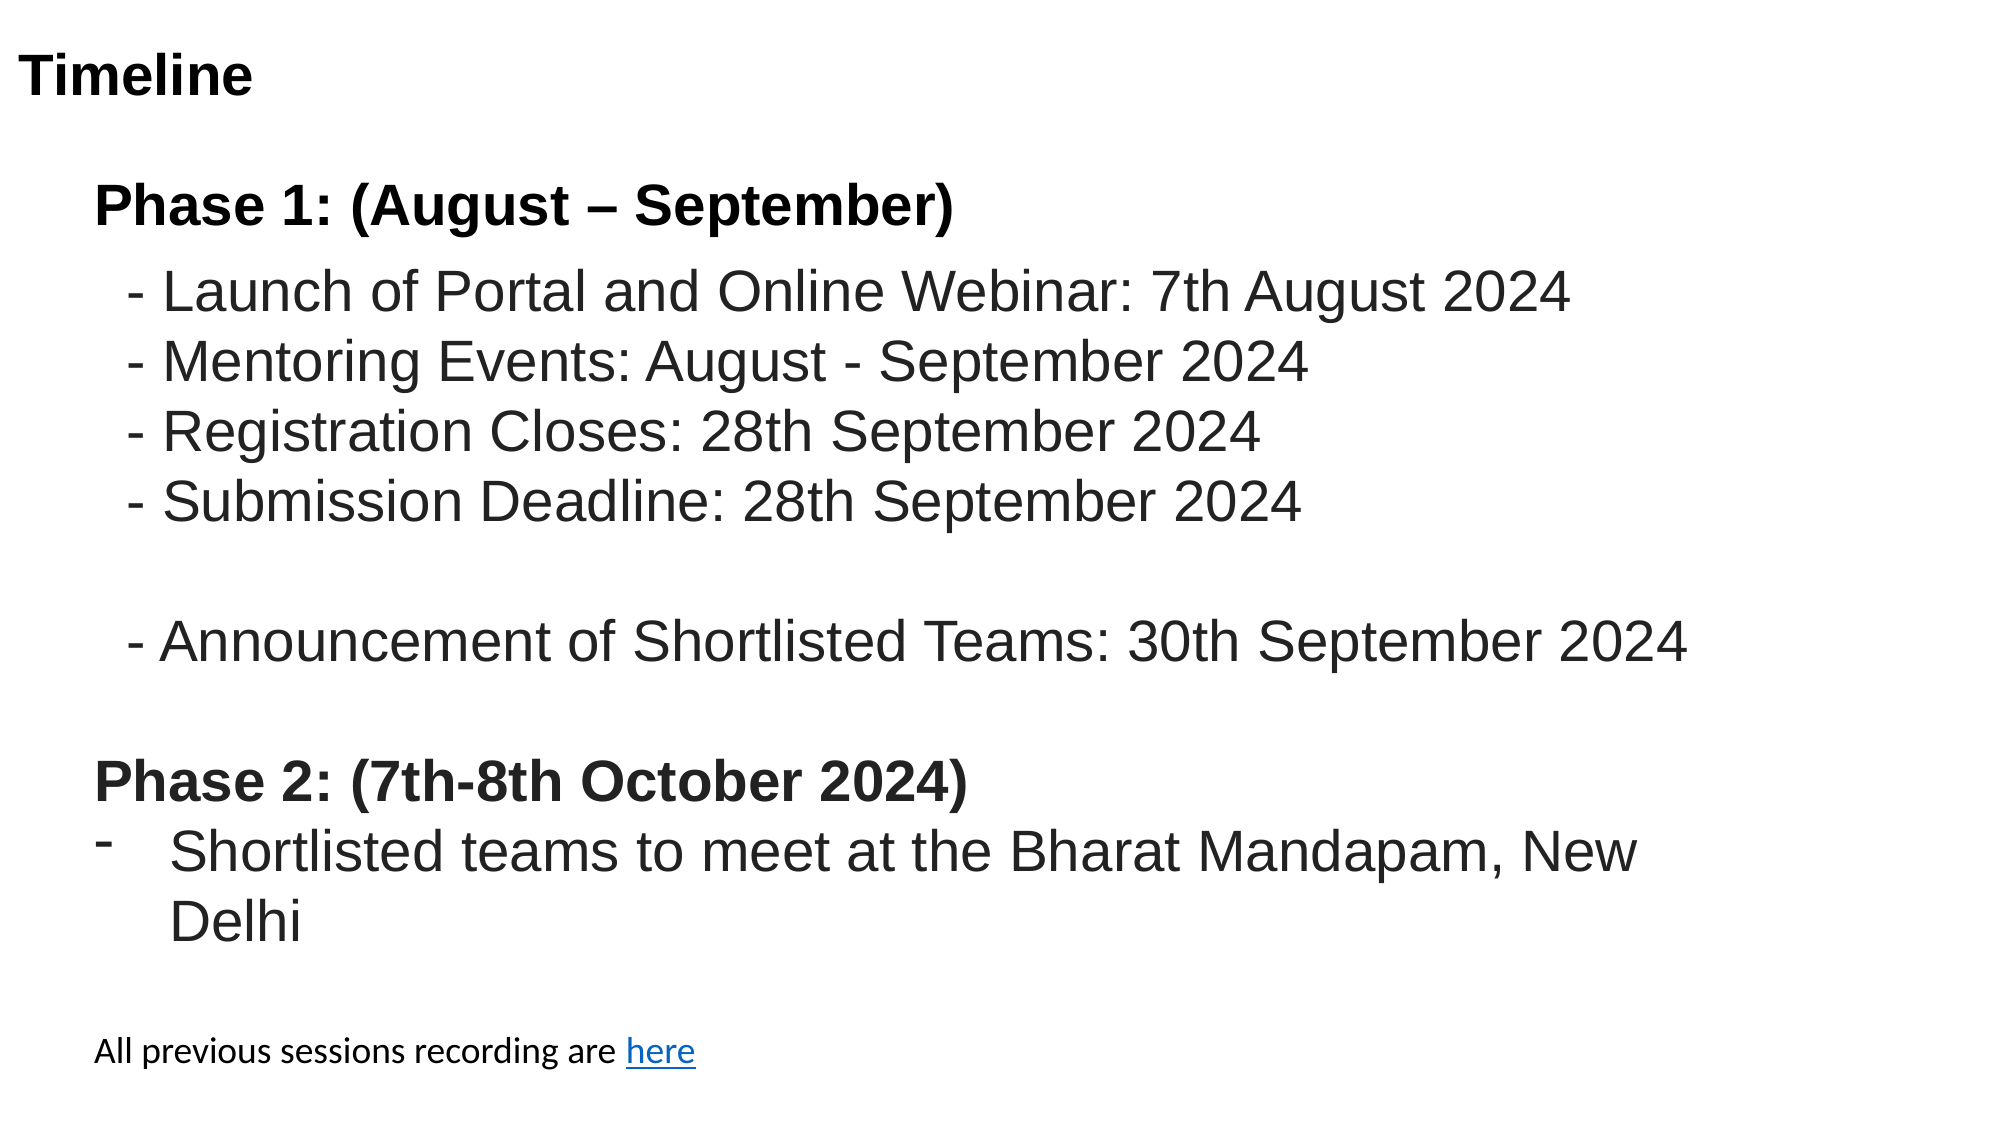

Timeline
Phase 1: (August – September)
  - Launch of Portal and Online Webinar: 7th August 2024
  - Mentoring Events: August - September 2024
  - Registration Closes: 28th September 2024
  - Submission Deadline: 28th September 2024
  - Announcement of Shortlisted Teams: 30th September 2024

Phase 2: (7th-8th October 2024)
Shortlisted teams to meet at the Bharat Mandapam, New Delhi
All previous sessions recording are here